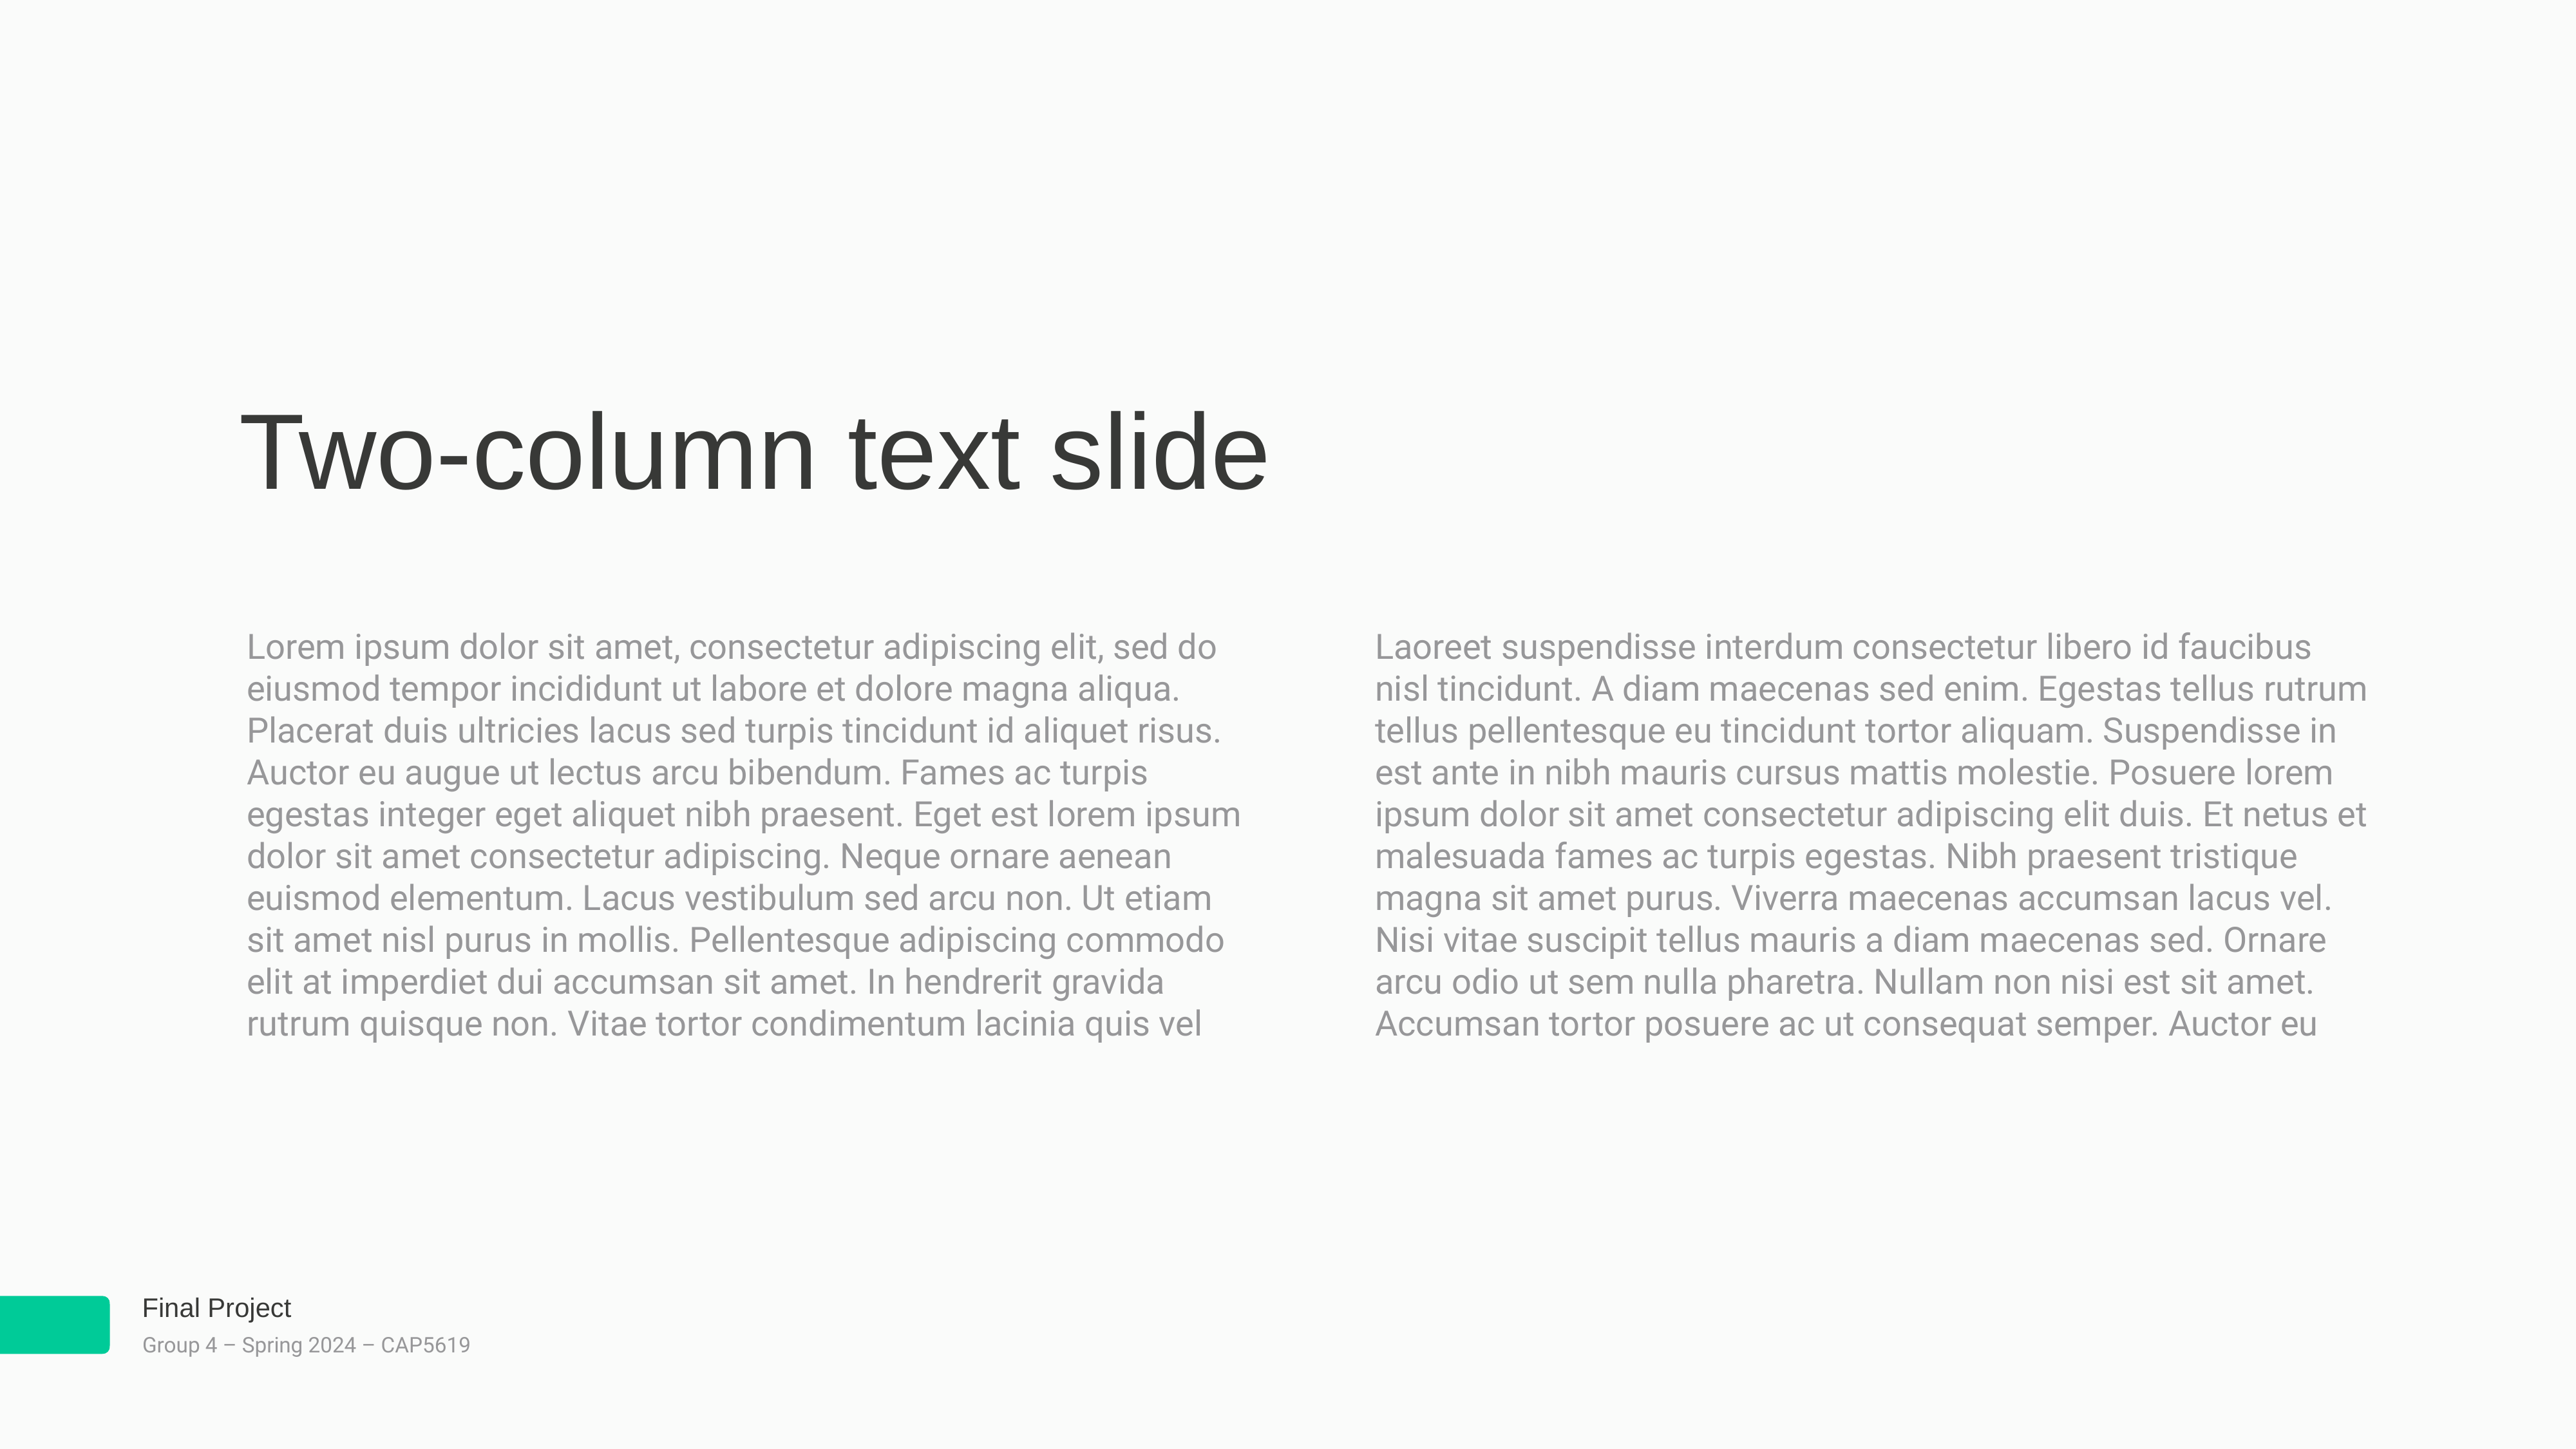

Two-column text slide
Lorem ipsum dolor sit amet, consectetur adipiscing elit, sed do eiusmod tempor incididunt ut labore et dolore magna aliqua. Placerat duis ultricies lacus sed turpis tincidunt id aliquet risus. Auctor eu augue ut lectus arcu bibendum. Fames ac turpis egestas integer eget aliquet nibh praesent. Eget est lorem ipsum dolor sit amet consectetur adipiscing. Neque ornare aenean euismod elementum. Lacus vestibulum sed arcu non. Ut etiam sit amet nisl purus in mollis. Pellentesque adipiscing commodo elit at imperdiet dui accumsan sit amet. In hendrerit gravida rutrum quisque non. Vitae tortor condimentum lacinia quis vel
Laoreet suspendisse interdum consectetur libero id faucibus nisl tincidunt. A diam maecenas sed enim. Egestas tellus rutrum tellus pellentesque eu tincidunt tortor aliquam. Suspendisse in est ante in nibh mauris cursus mattis molestie. Posuere lorem ipsum dolor sit amet consectetur adipiscing elit duis. Et netus et malesuada fames ac turpis egestas. Nibh praesent tristique magna sit amet purus. Viverra maecenas accumsan lacus vel. Nisi vitae suscipit tellus mauris a diam maecenas sed. Ornare arcu odio ut sem nulla pharetra. Nullam non nisi est sit amet. Accumsan tortor posuere ac ut consequat semper. Auctor eu